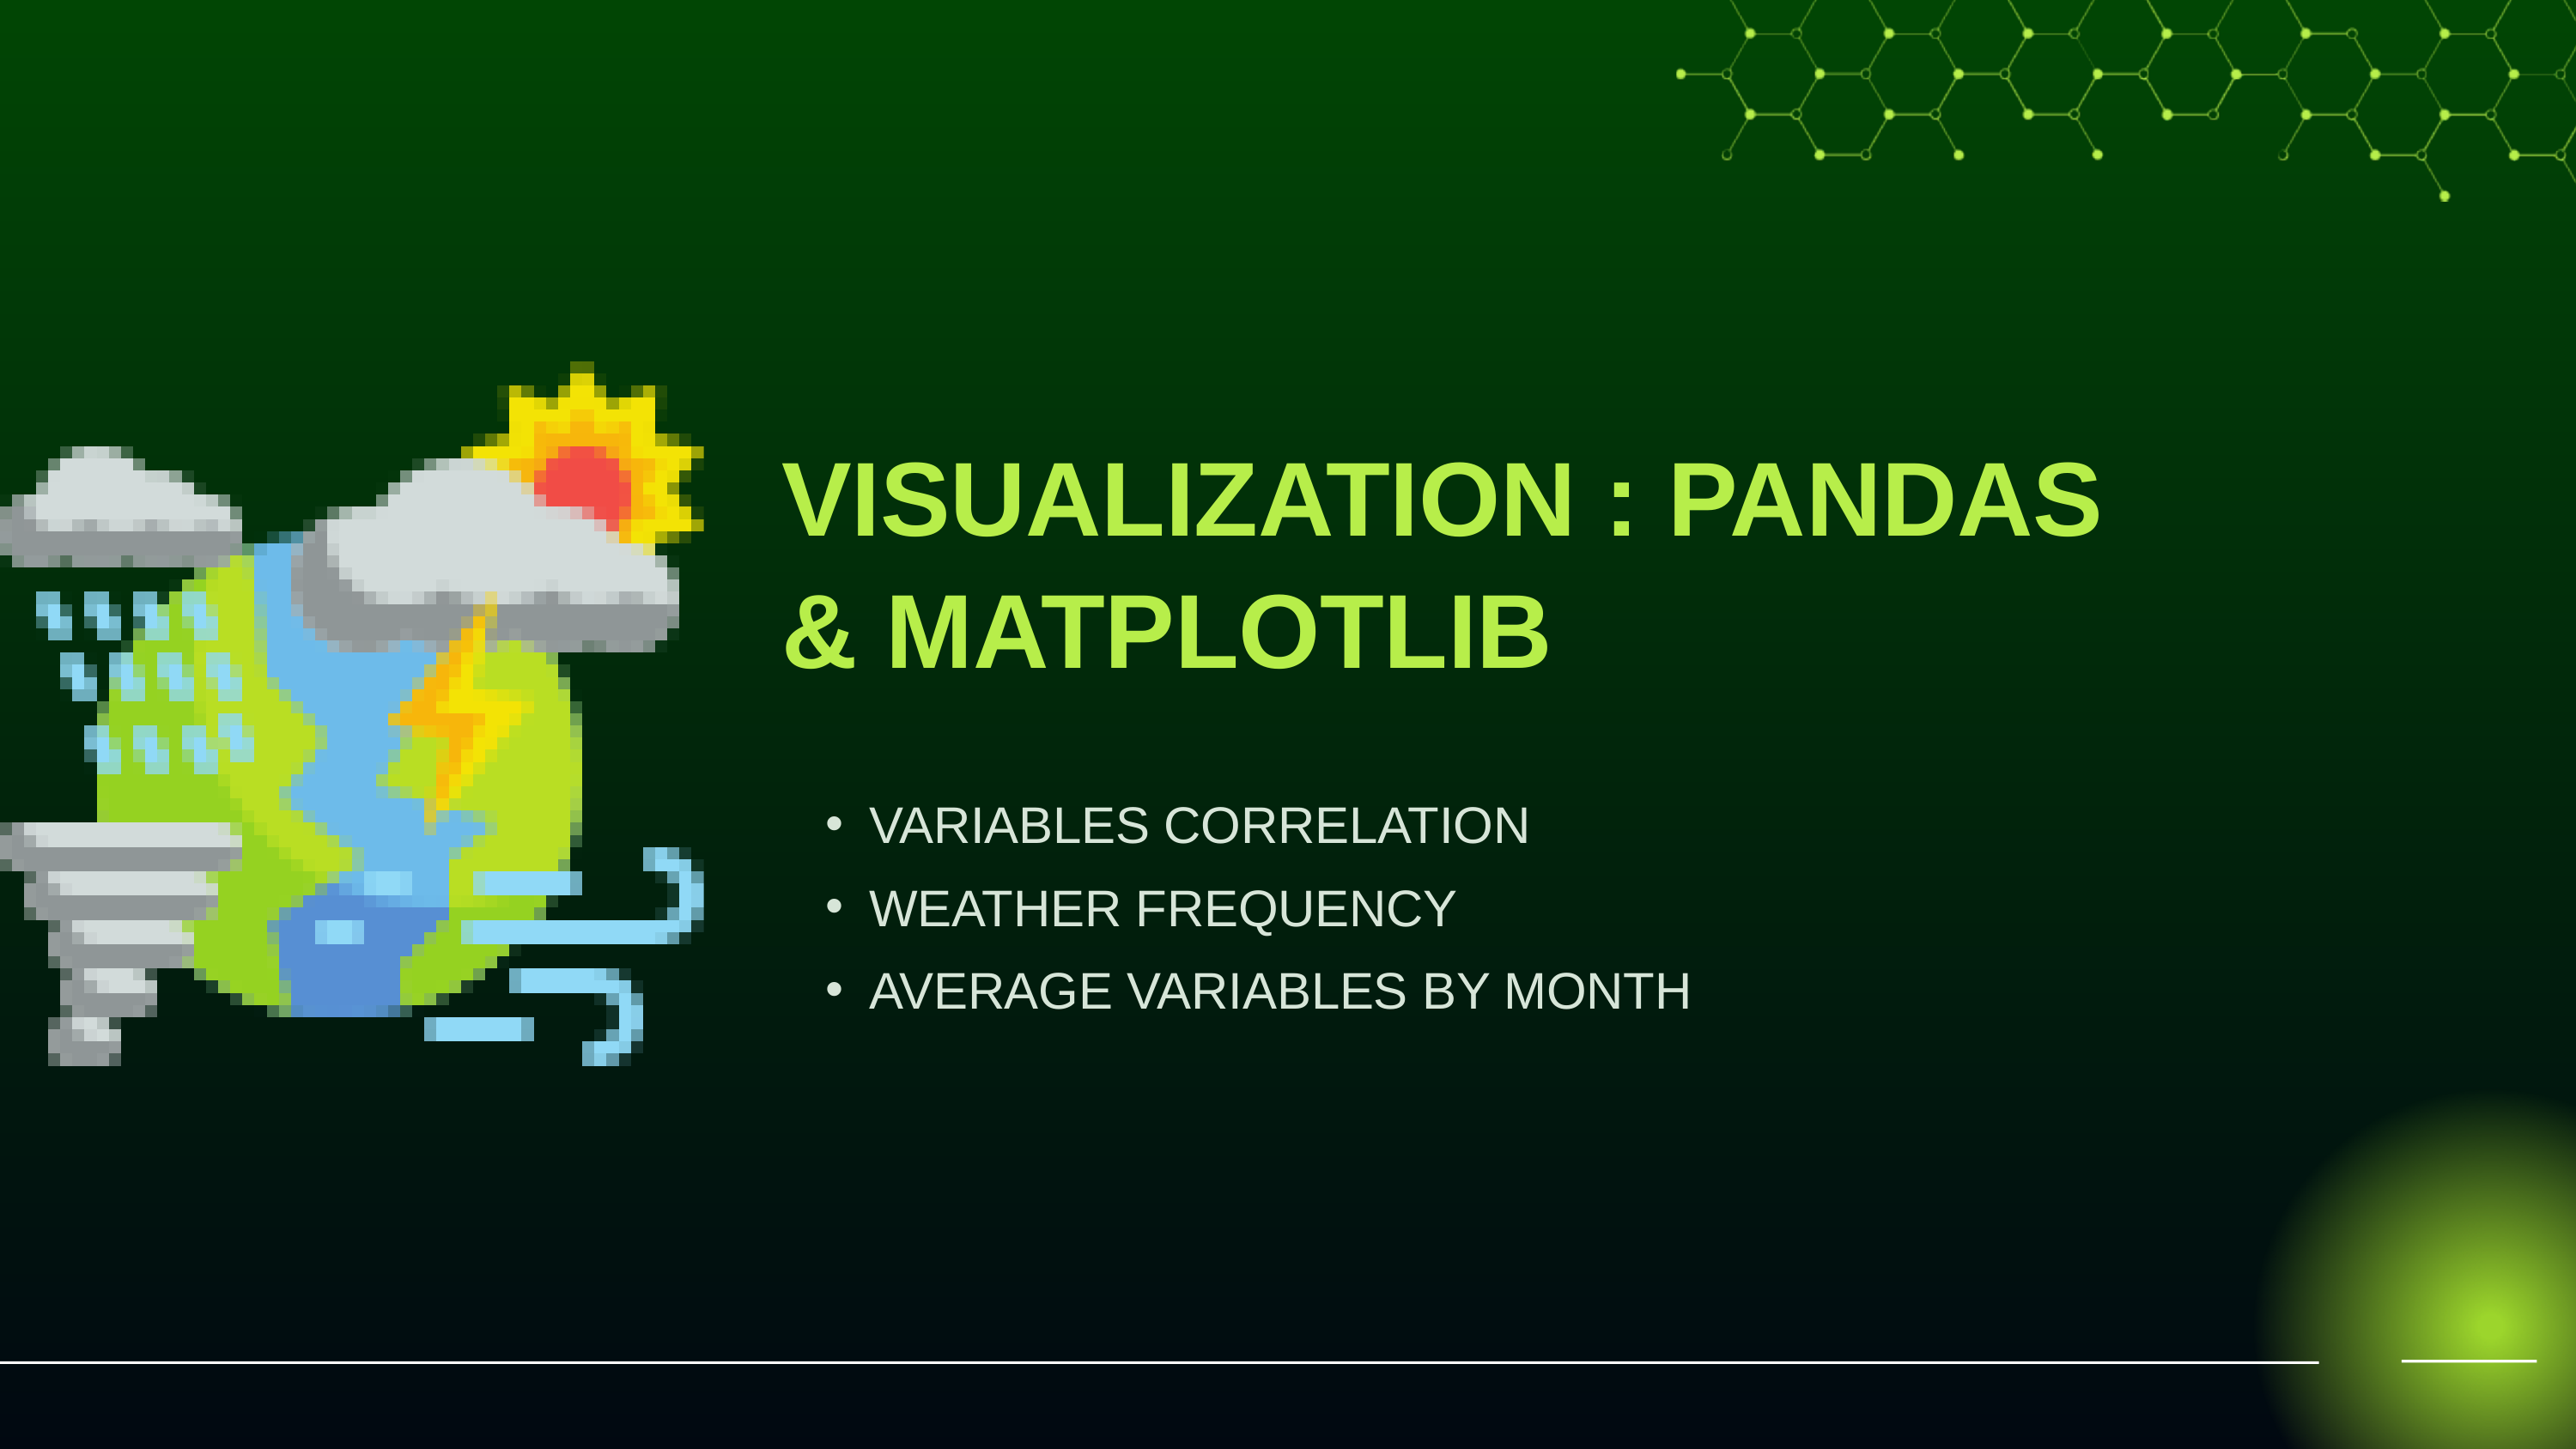

VISUALIZATION : PANDAS & MATPLOTLIB
VARIABLES CORRELATION
WEATHER FREQUENCY
AVERAGE VARIABLES BY MONTH